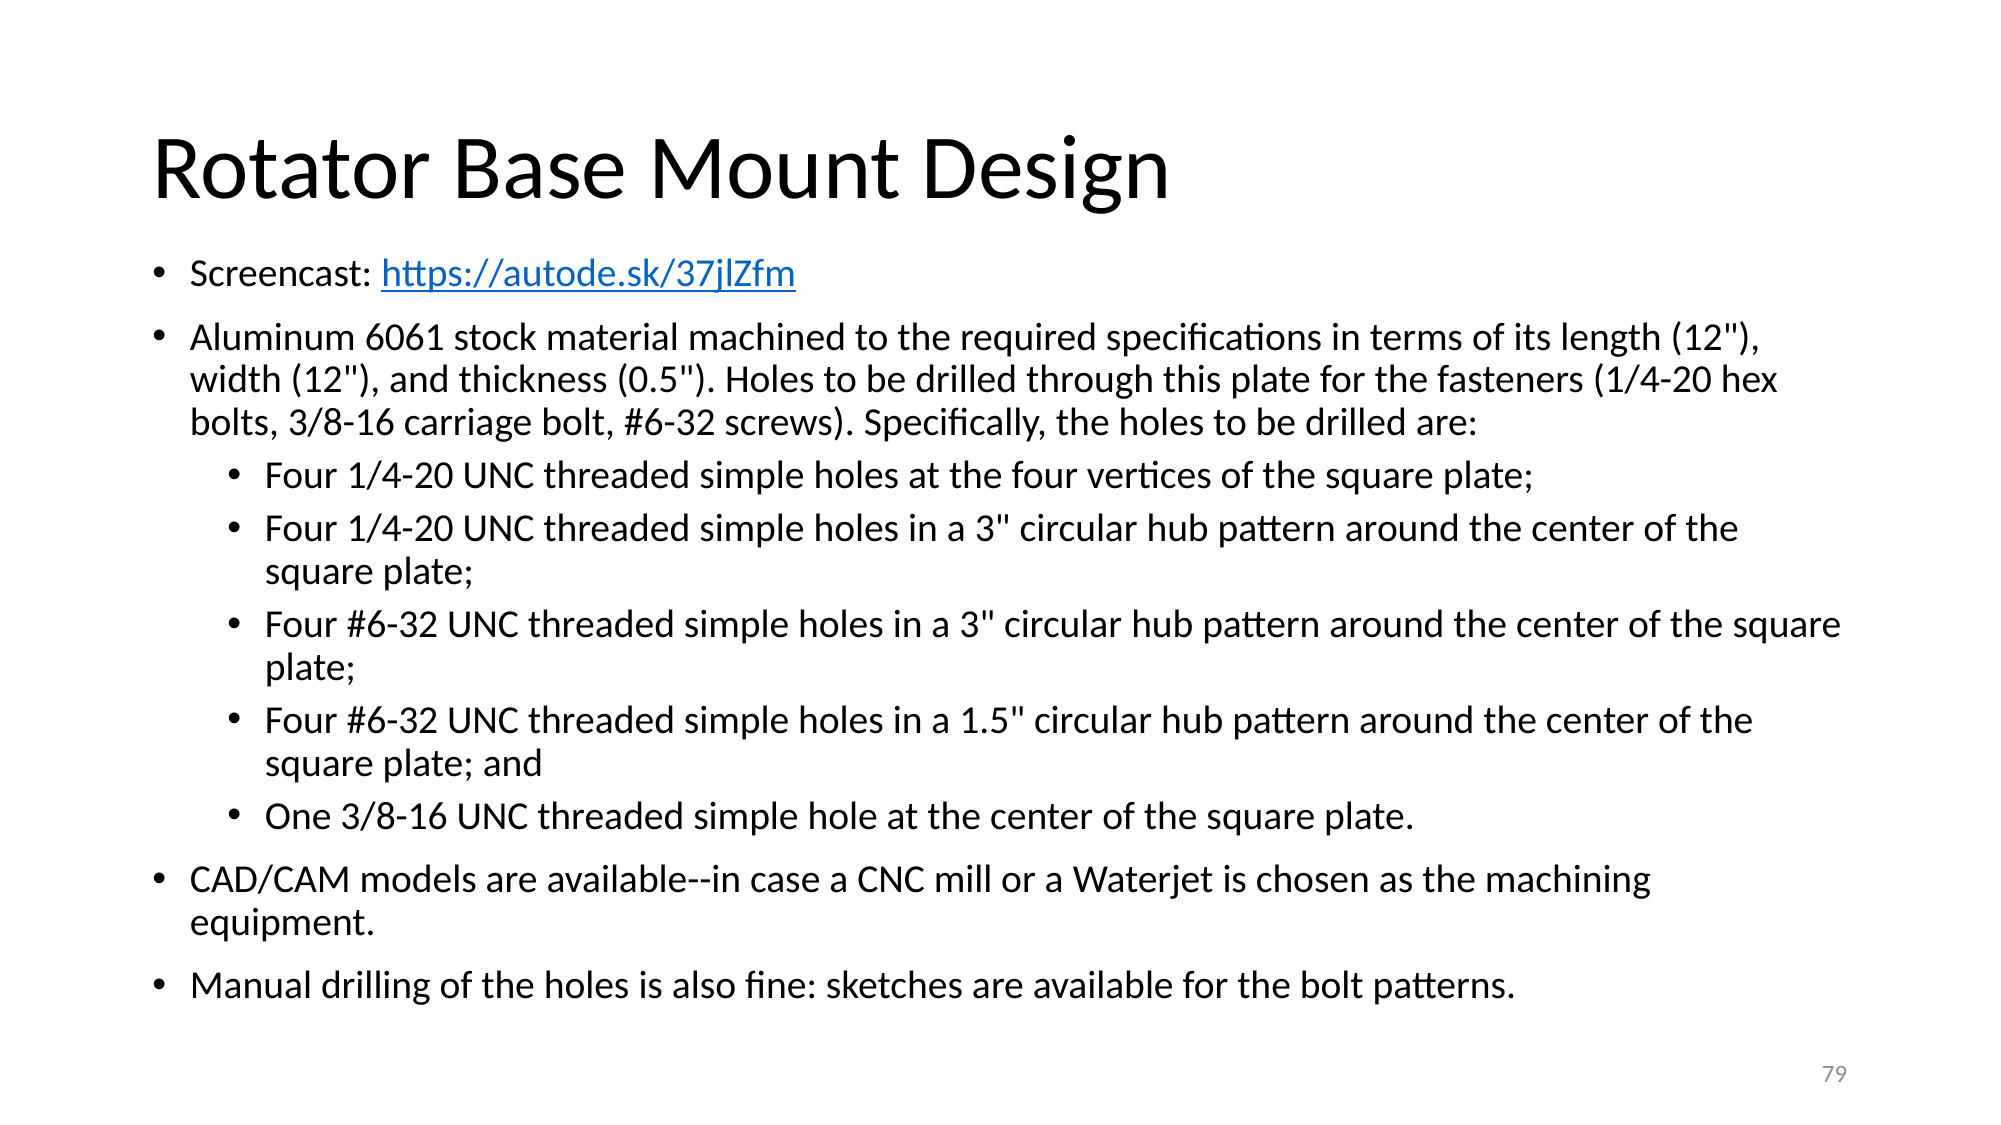

# Rotator Base Mount Design
Screencast: https://autode.sk/37jlZfm
Aluminum 6061 stock material machined to the required specifications in terms of its length (12"), width (12"), and thickness (0.5"). Holes to be drilled through this plate for the fasteners (1/4-20 hex bolts, 3/8-16 carriage bolt, #6-32 screws). Specifically, the holes to be drilled are:
Four 1/4-20 UNC threaded simple holes at the four vertices of the square plate;
Four 1/4-20 UNC threaded simple holes in a 3" circular hub pattern around the center of the square plate;
Four #6-32 UNC threaded simple holes in a 3" circular hub pattern around the center of the square plate;
Four #6-32 UNC threaded simple holes in a 1.5" circular hub pattern around the center of the square plate; and
One 3/8-16 UNC threaded simple hole at the center of the square plate.
CAD/CAM models are available--in case a CNC mill or a Waterjet is chosen as the machining equipment.
Manual drilling of the holes is also fine: sketches are available for the bolt patterns.
79